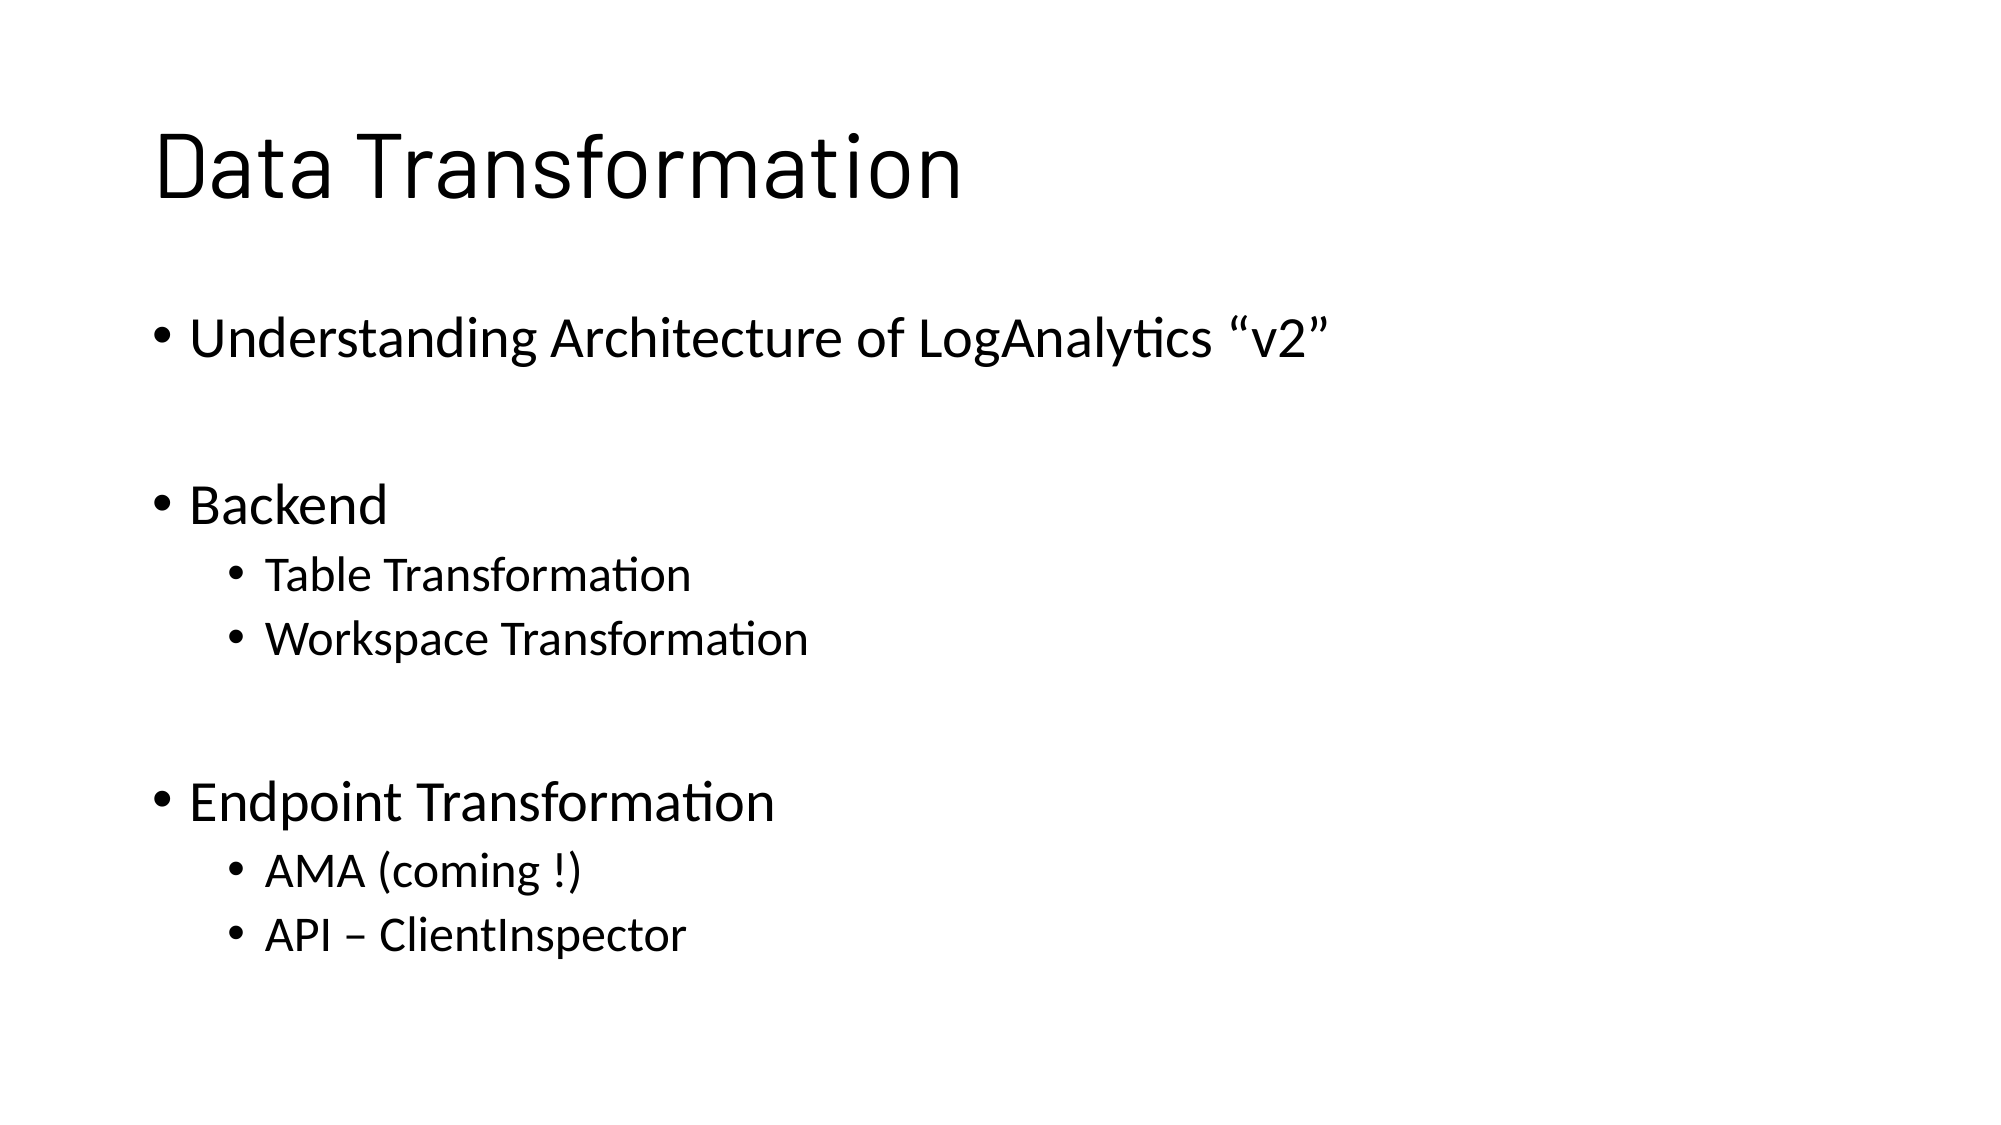

# Data Transformation
Understanding Architecture of LogAnalytics “v2”

Backend
Table Transformation
Workspace Transformation

Endpoint Transformation
AMA (coming !)
API – ClientInspector